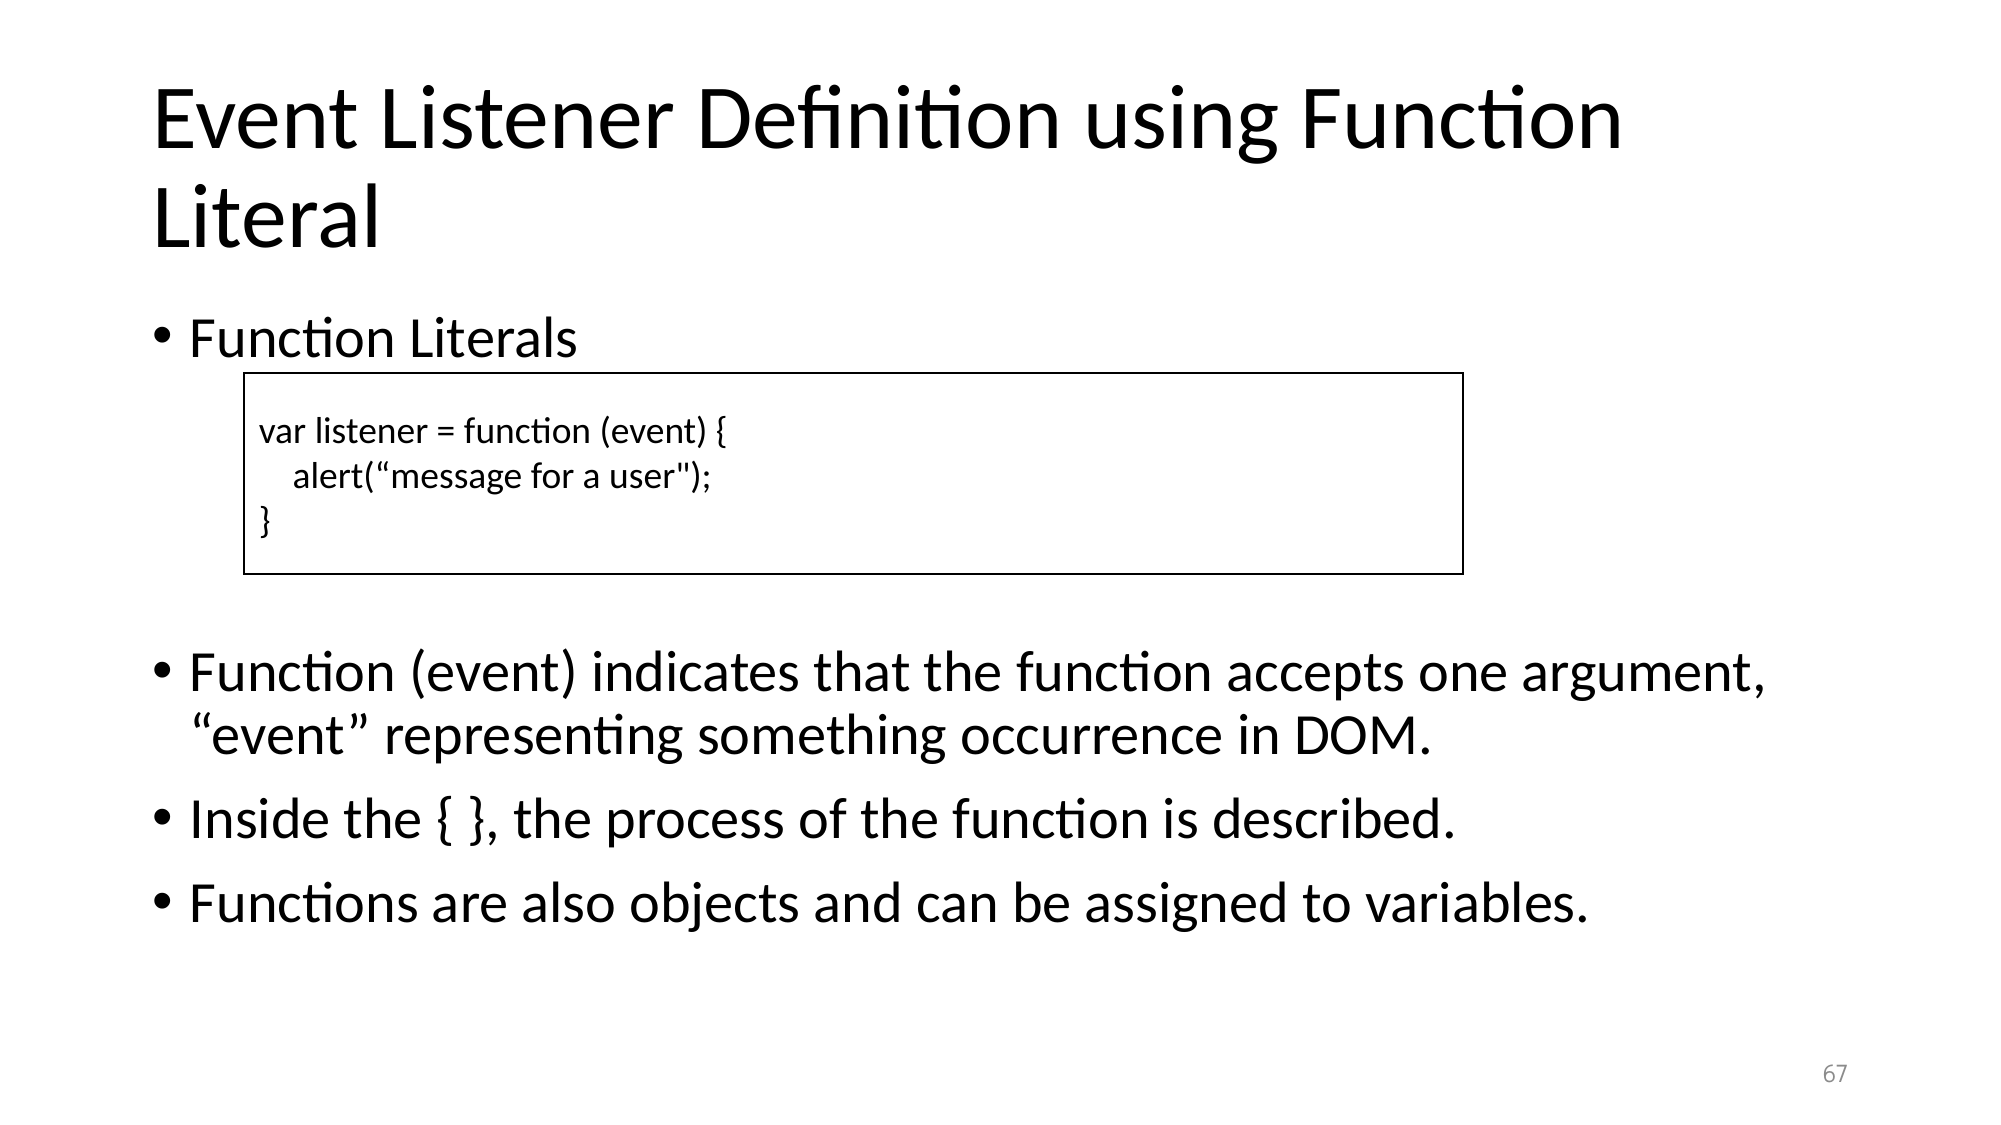

# Event Listener Definition using Function Literal
Function Literals

Function (event) indicates that the function accepts one argument, “event” representing something occurrence in DOM.
Inside the { }, the process of the function is described.
Functions are also objects and can be assigned to variables.
var listener = function (event) {
    alert(“message for a user");
}
67